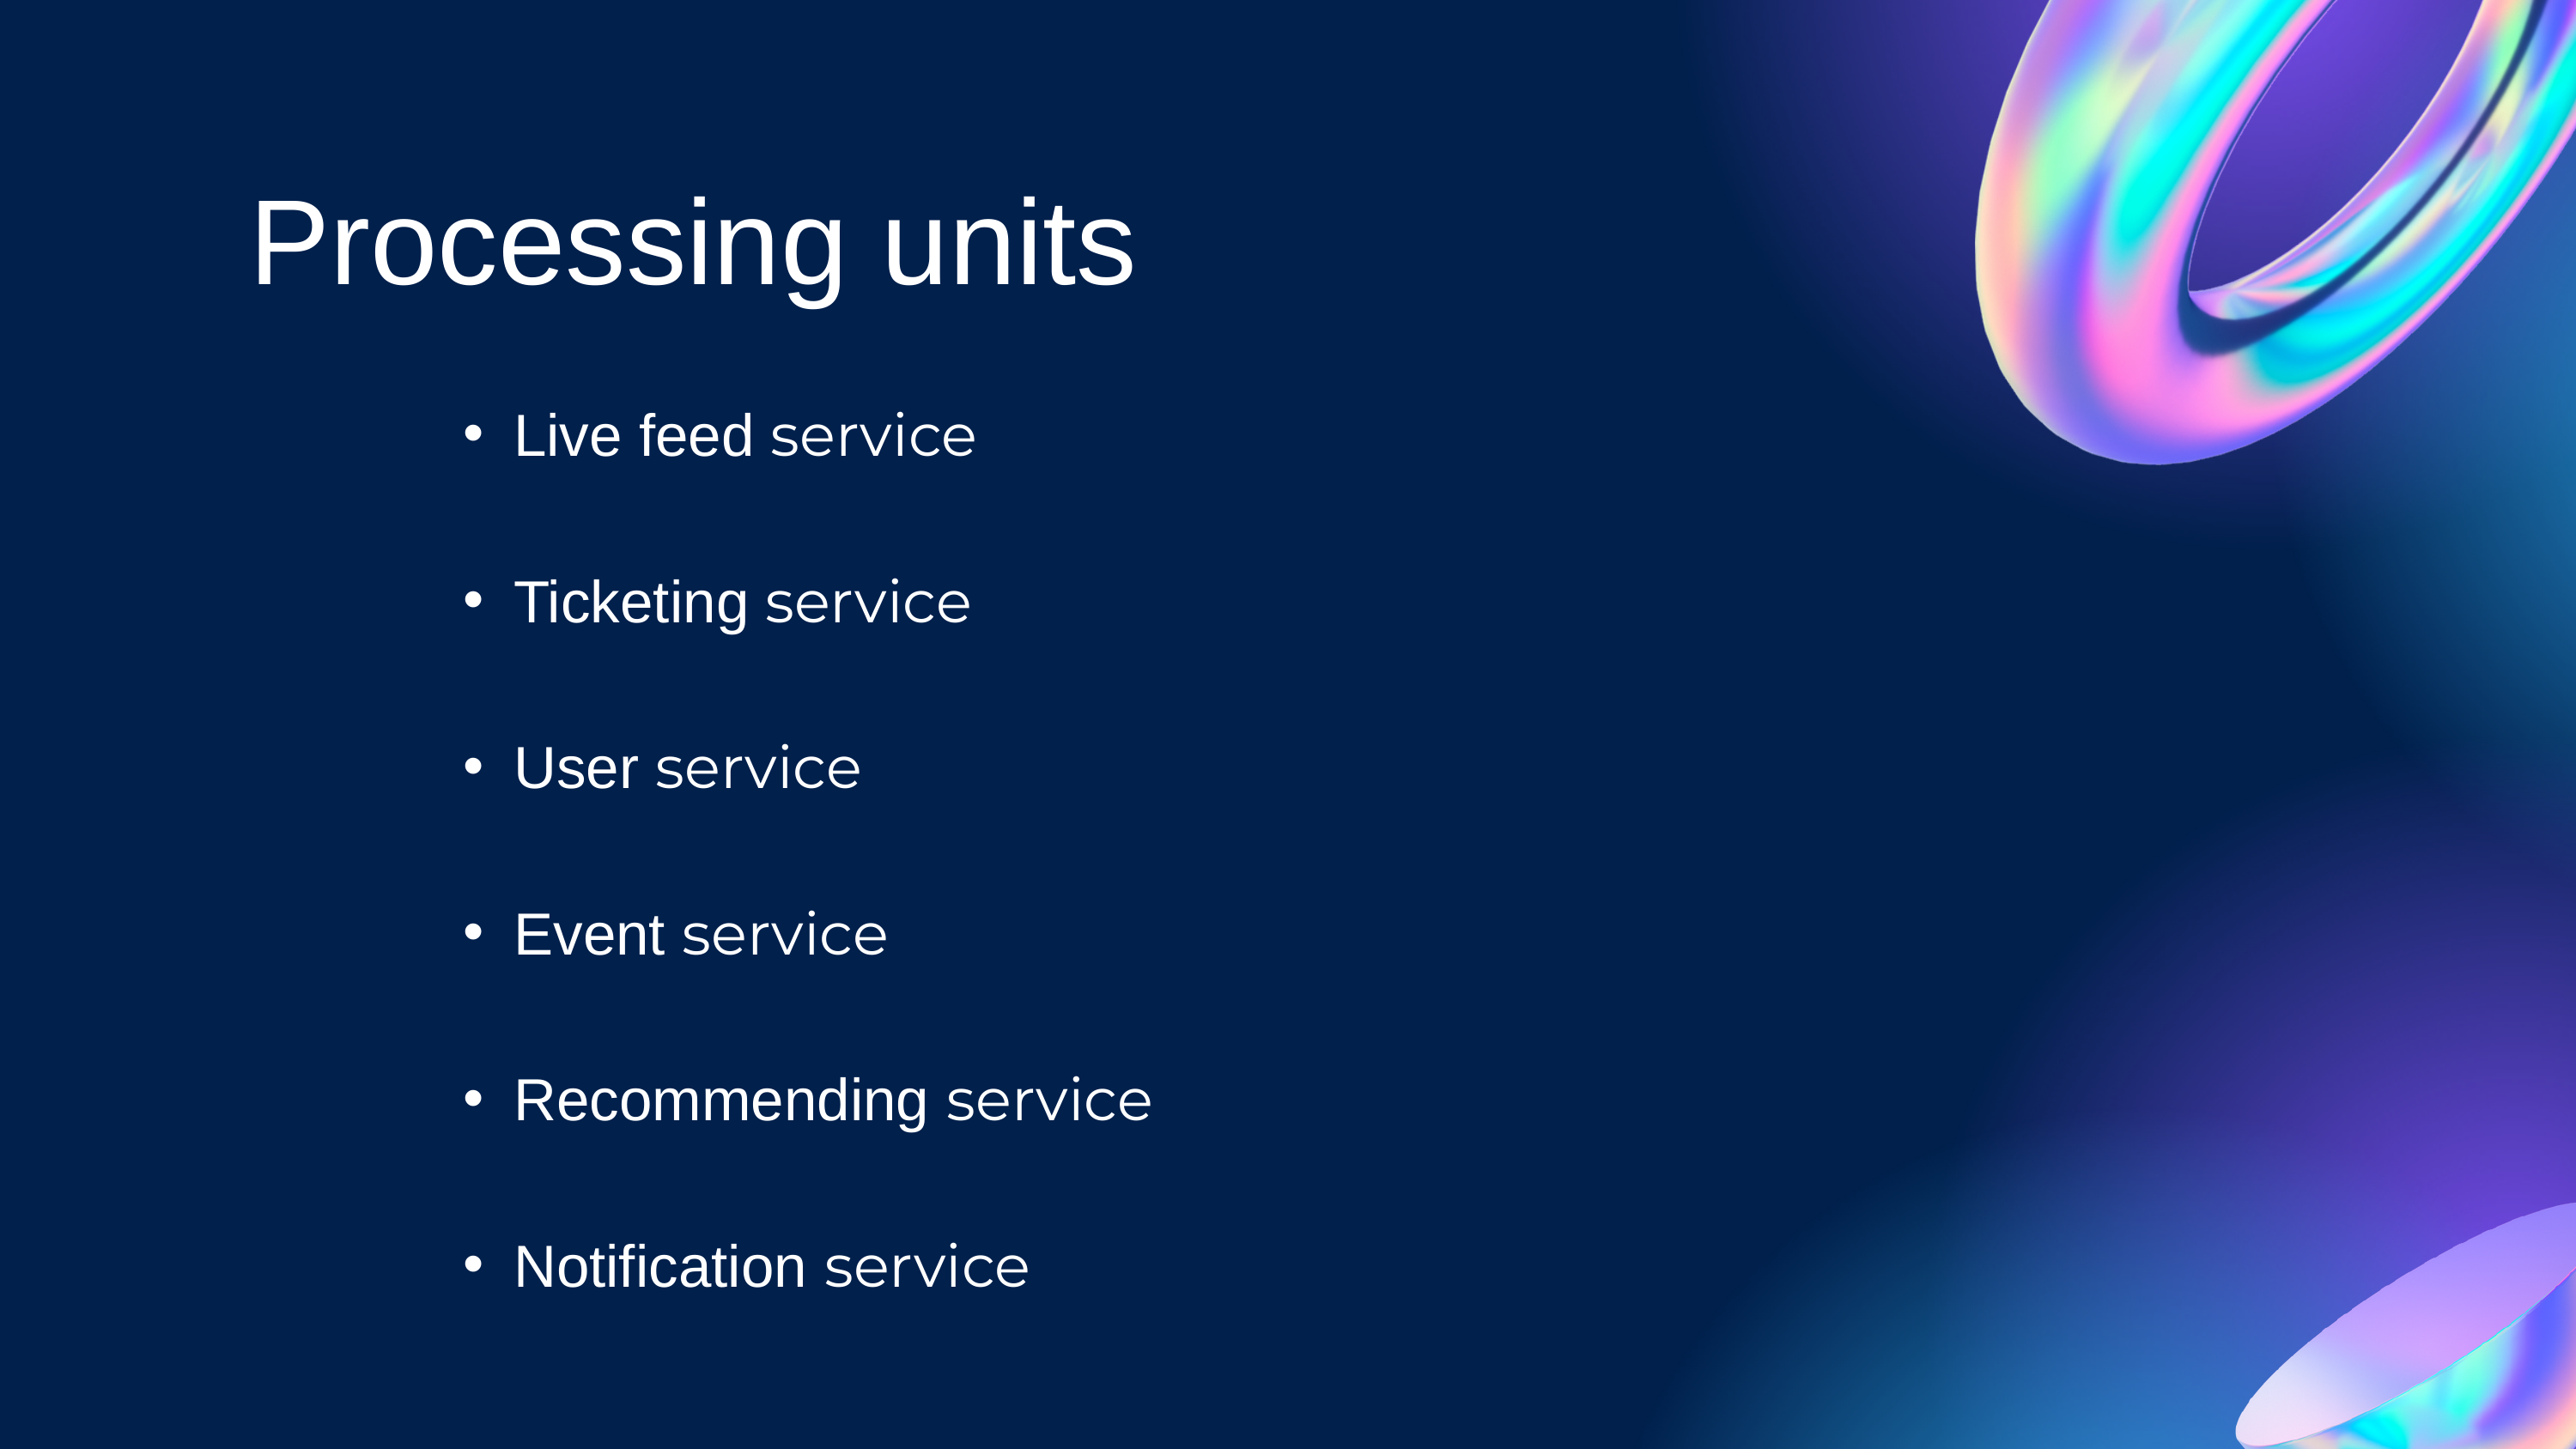

Processing units
Live feed service

Ticketing service

User service

Event service

Recommending service

Notification service